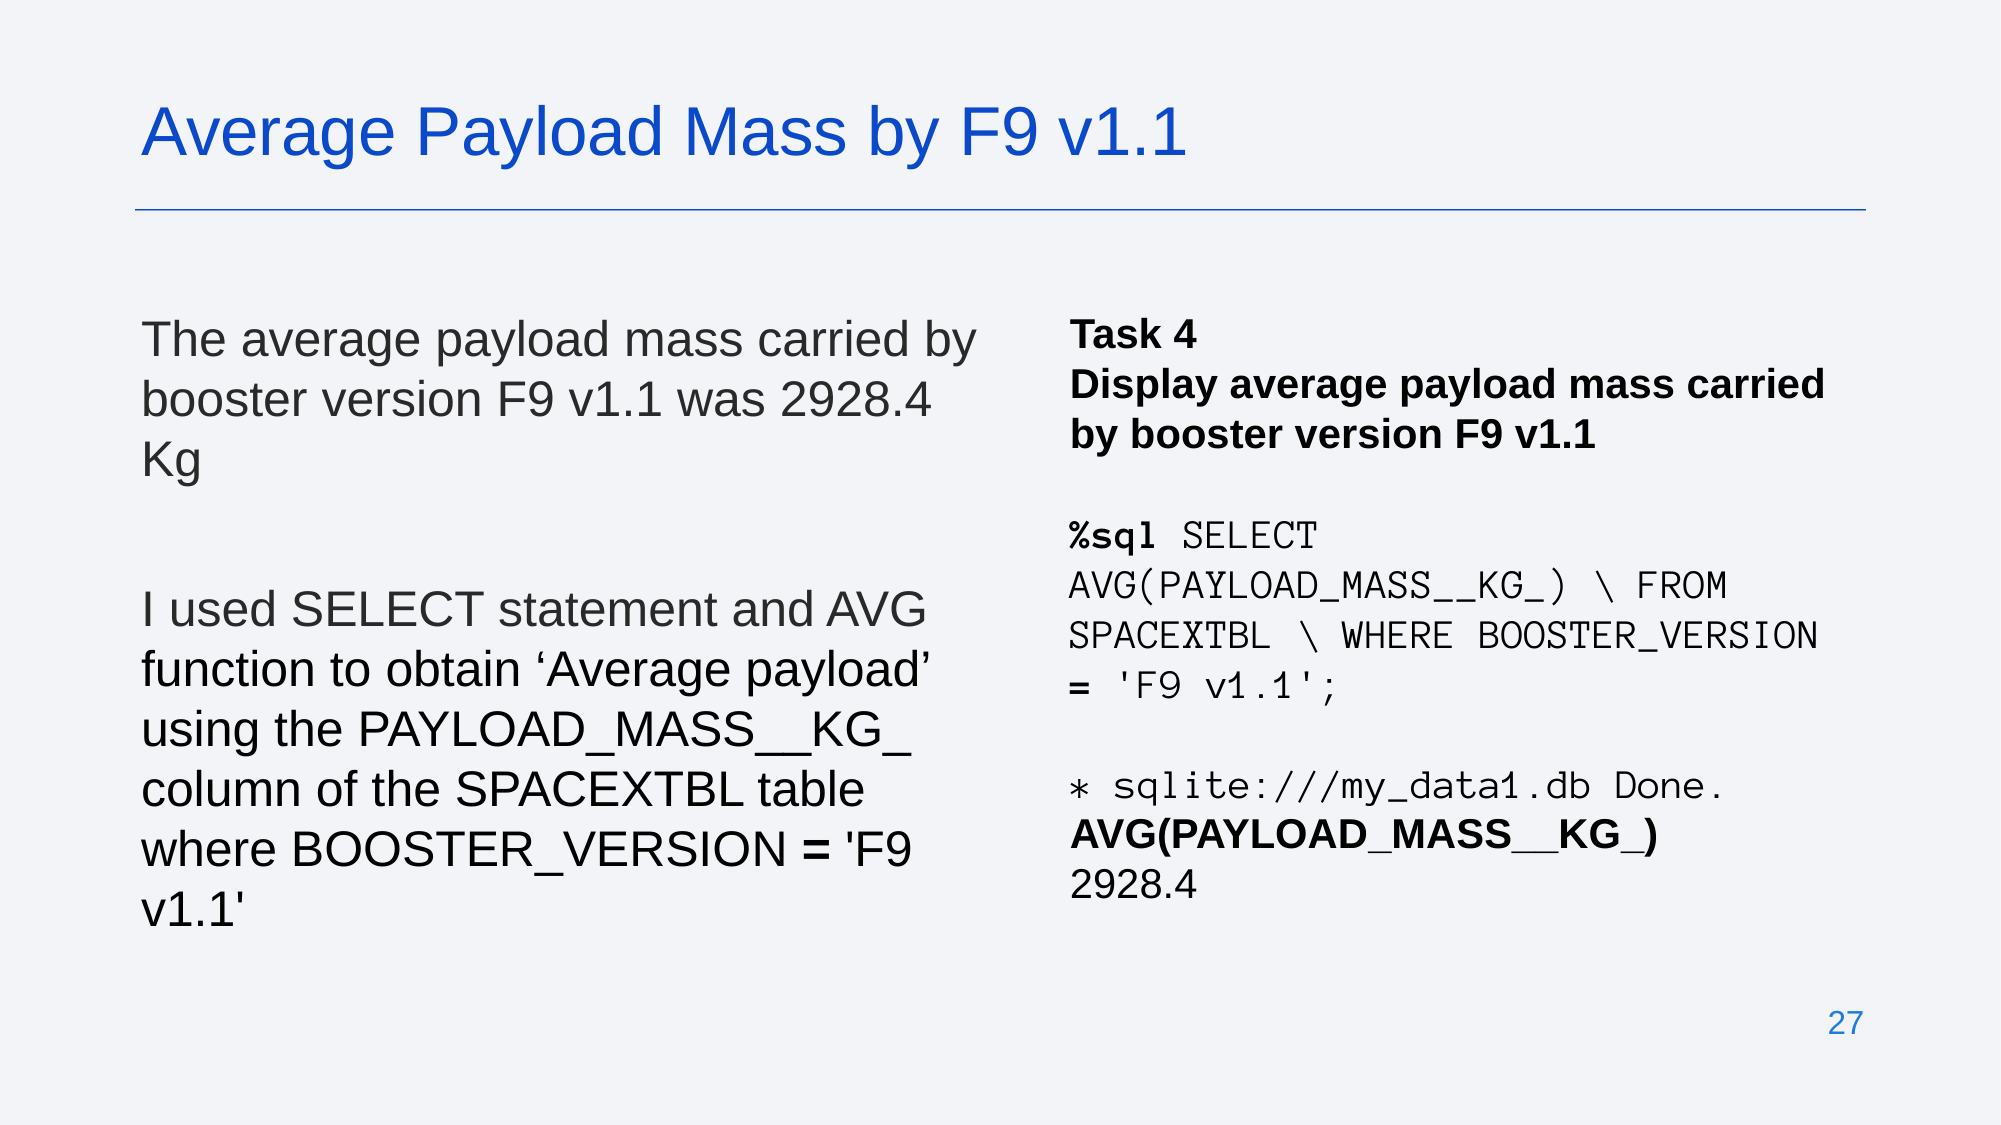

Average Payload Mass by F9 v1.1
The average payload mass carried by booster version F9 v1.1 was 2928.4 Kg

I used SELECT statement and AVG function to obtain ‘Average payload’ using the PAYLOAD_MASS__KG_ column of the SPACEXTBL table where BOOSTER_VERSION = 'F9 v1.1'
Task 4
Display average payload mass carried by booster version F9 v1.1

%sql SELECT AVG(PAYLOAD_MASS__KG_) \ FROM SPACEXTBL \ WHERE BOOSTER_VERSION = 'F9 v1.1';

* sqlite:///my_data1.db Done.
AVG(PAYLOAD_MASS__KG_)
2928.4
27